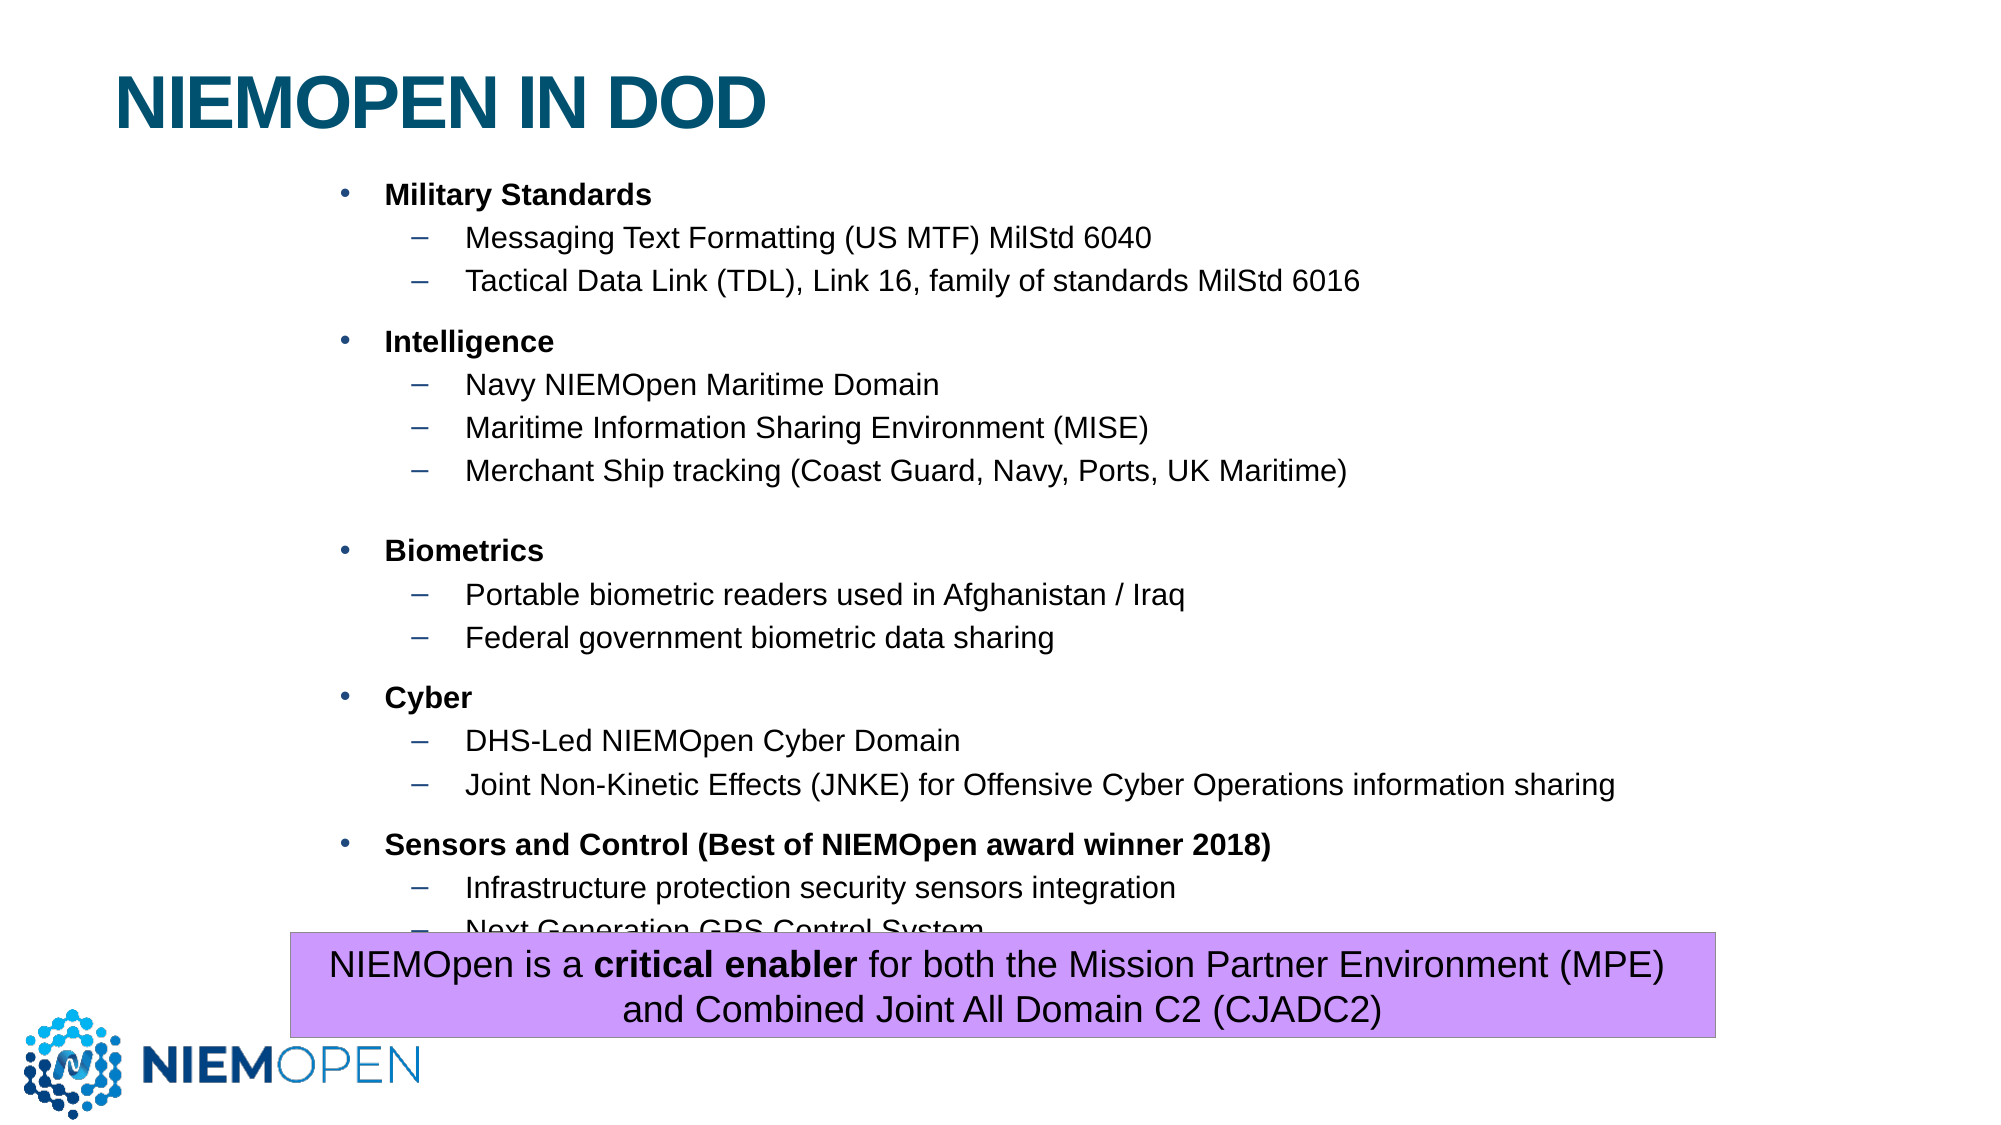

# NIEMOpen in DoD
Military Standards
Messaging Text Formatting (US MTF) MilStd 6040
Tactical Data Link (TDL), Link 16, family of standards MilStd 6016

Intelligence
Navy NIEMOpen Maritime Domain
Maritime Information Sharing Environment (MISE)
Merchant Ship tracking (Coast Guard, Navy, Ports, UK Maritime)

Biometrics
Portable biometric readers used in Afghanistan / Iraq
Federal government biometric data sharing

Cyber
DHS-Led NIEMOpen Cyber Domain
Joint Non-Kinetic Effects (JNKE) for Offensive Cyber Operations information sharing

Sensors and Control (Best of NIEMOpen award winner 2018)
Infrastructure protection security sensors integration
Next Generation GPS Control System

NIEMOpen is a critical enabler for both the Mission Partner Environment (MPE)
and Combined Joint All Domain C2 (CJADC2)
https://www.niem.gov/about-niem/success-stories